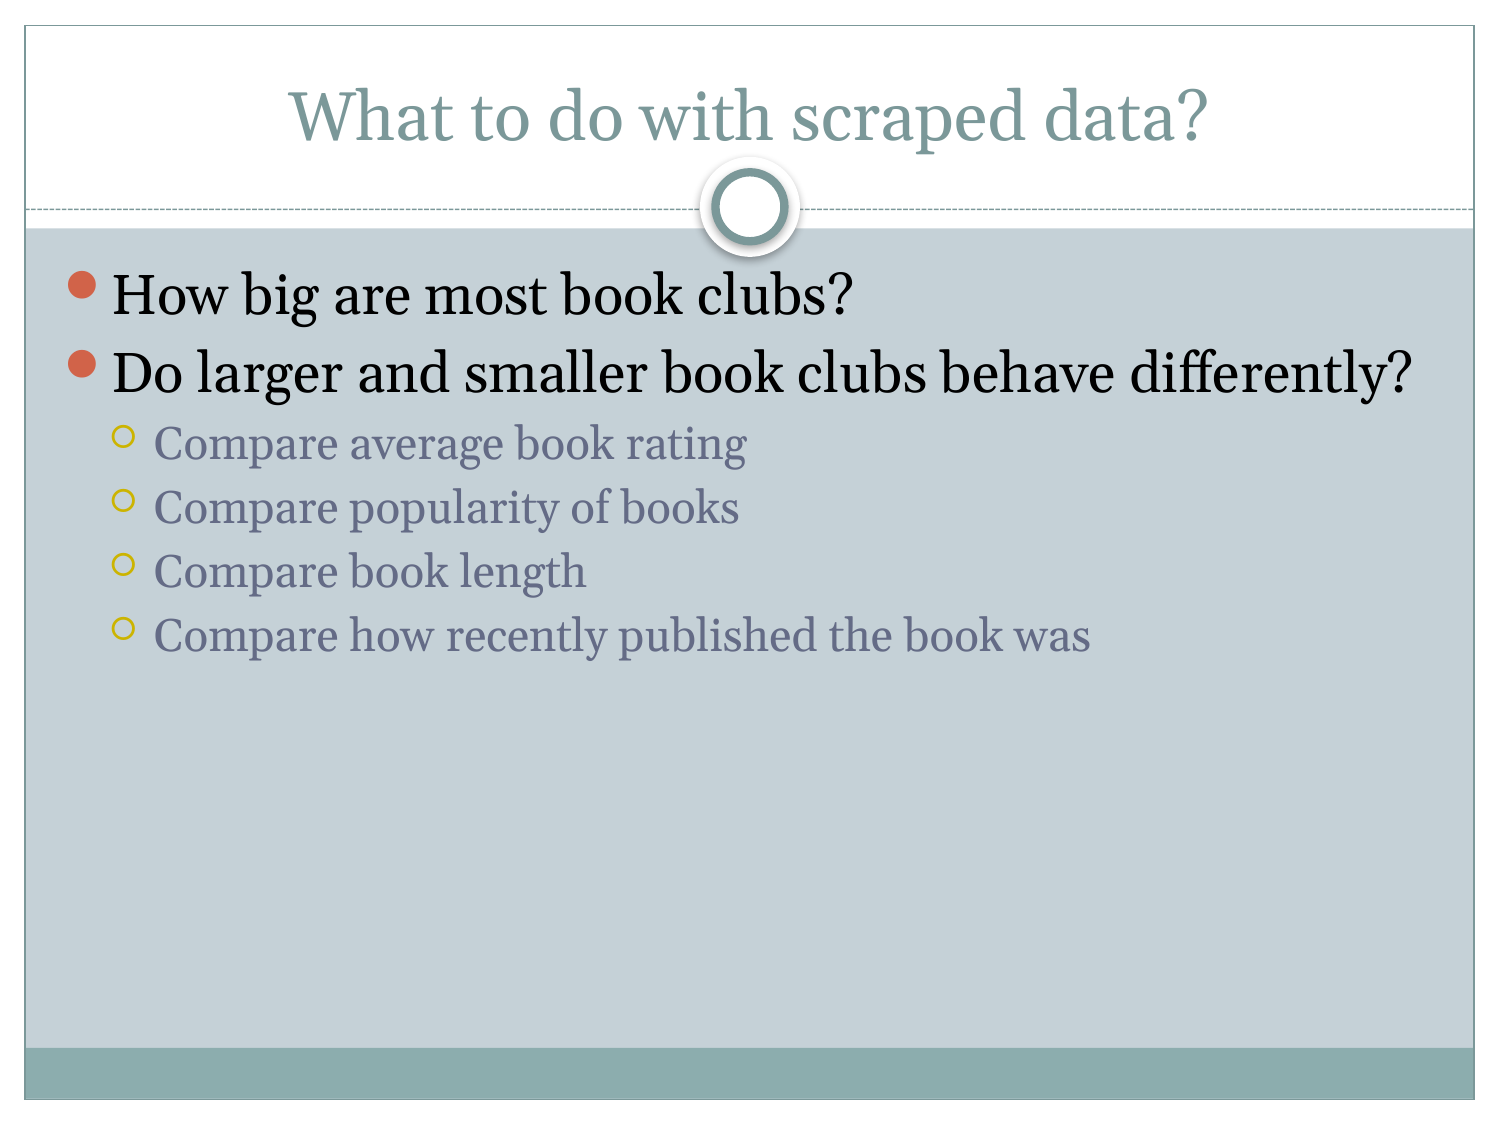

# What to do with scraped data?
How big are most book clubs?
Do larger and smaller book clubs behave differently?
Compare average book rating
Compare popularity of books
Compare book length
Compare how recently published the book was